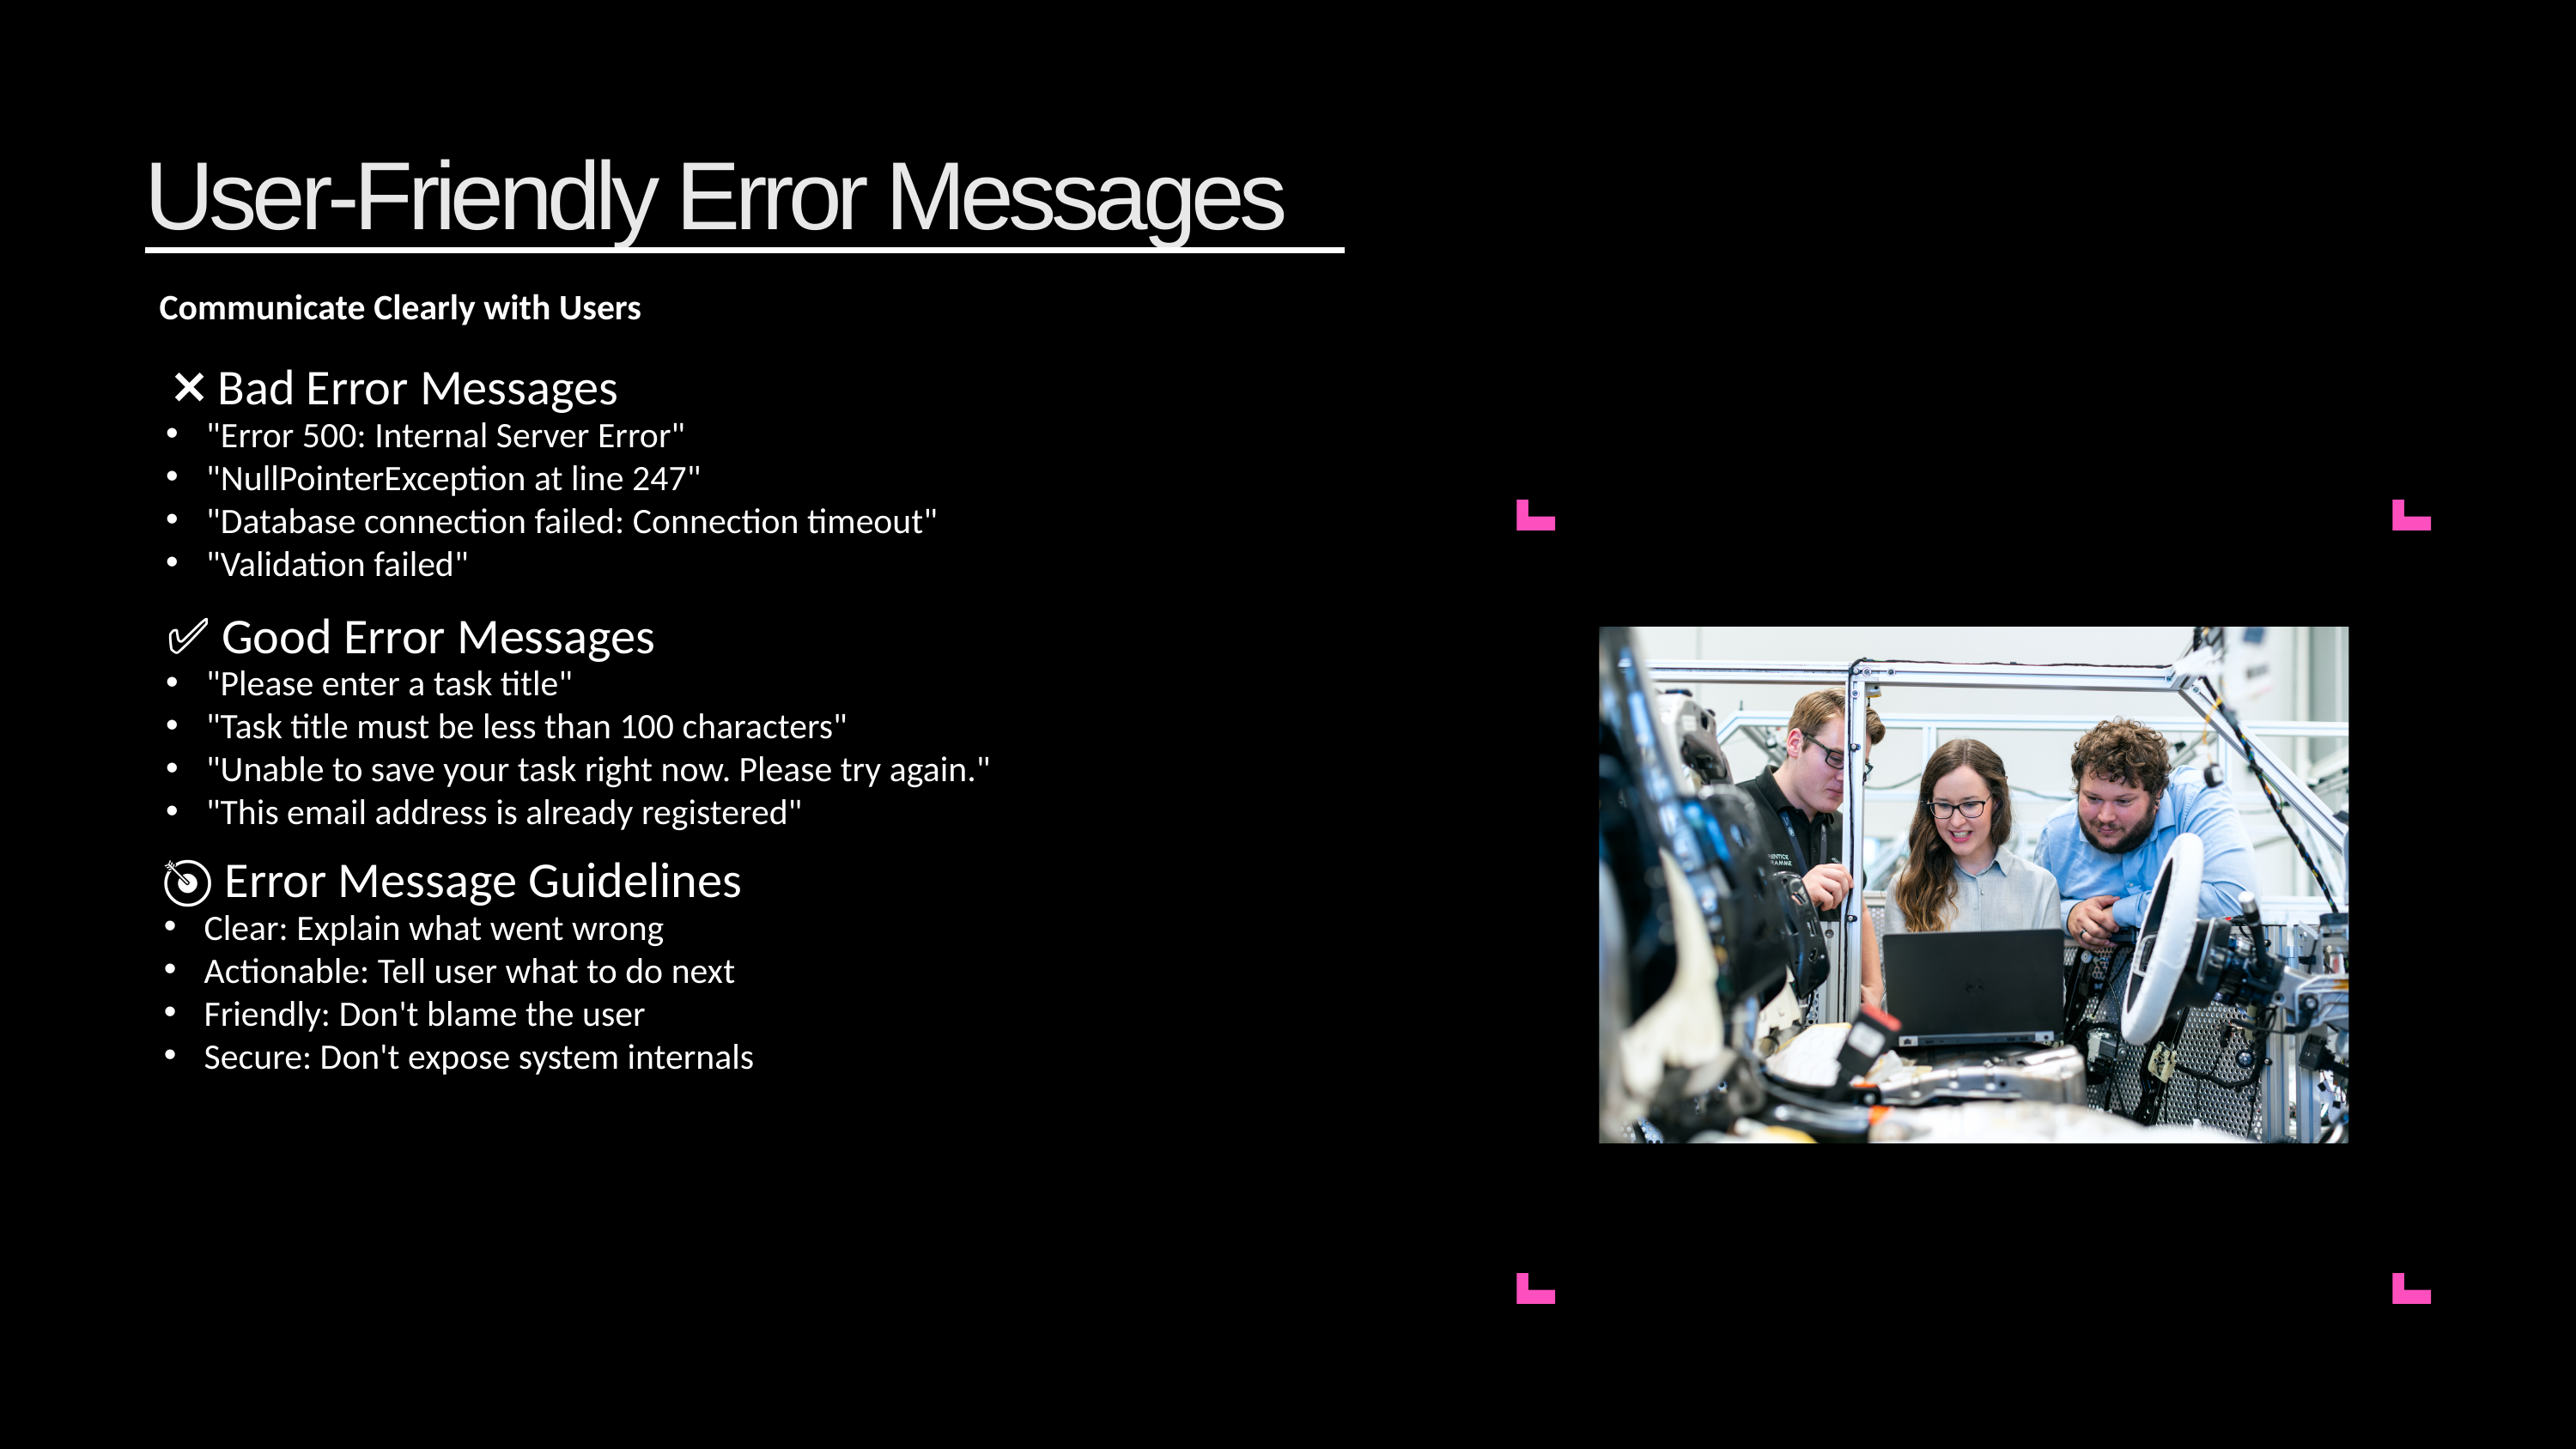

User-Friendly Error Messages

Communicate Clearly with Users
❌ Bad Error Messages
"Error 500: Internal Server Error"
"NullPointerException at line 247"
"Database connection failed: Connection timeout"
"Validation failed"

✅ Good Error Messages

"Please enter a task title"
"Task title must be less than 100 characters"
"Unable to save your task right now. Please try again."
"This email address is already registered"
🎯 Error Message Guidelines
Clear: Explain what went wrong
Actionable: Tell user what to do next
Friendly: Don't blame the user
Secure: Don't expose system internals